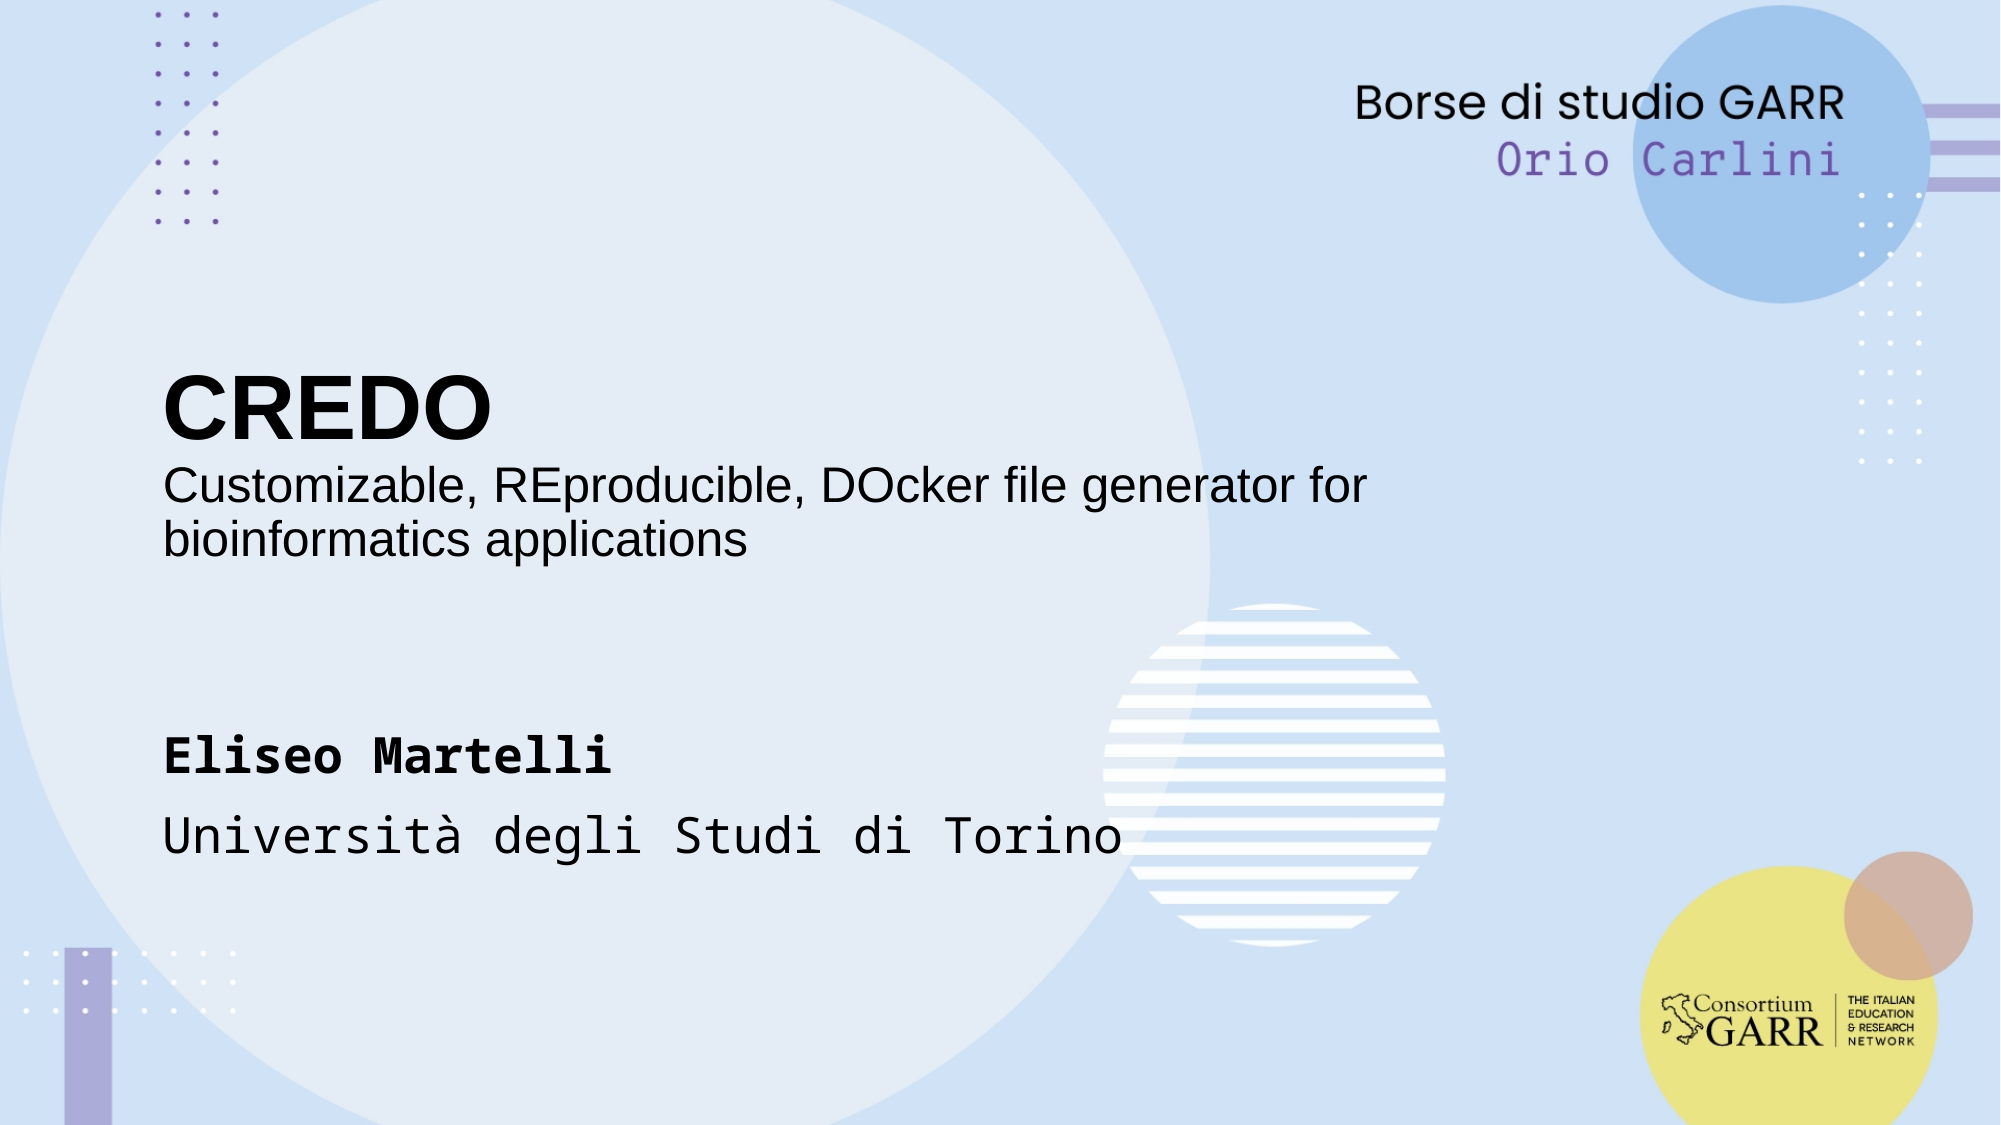

# CREDO Customizable, REproducible, DOcker file generator for bioinformatics applications
Eliseo Martelli
Università degli Studi di Torino